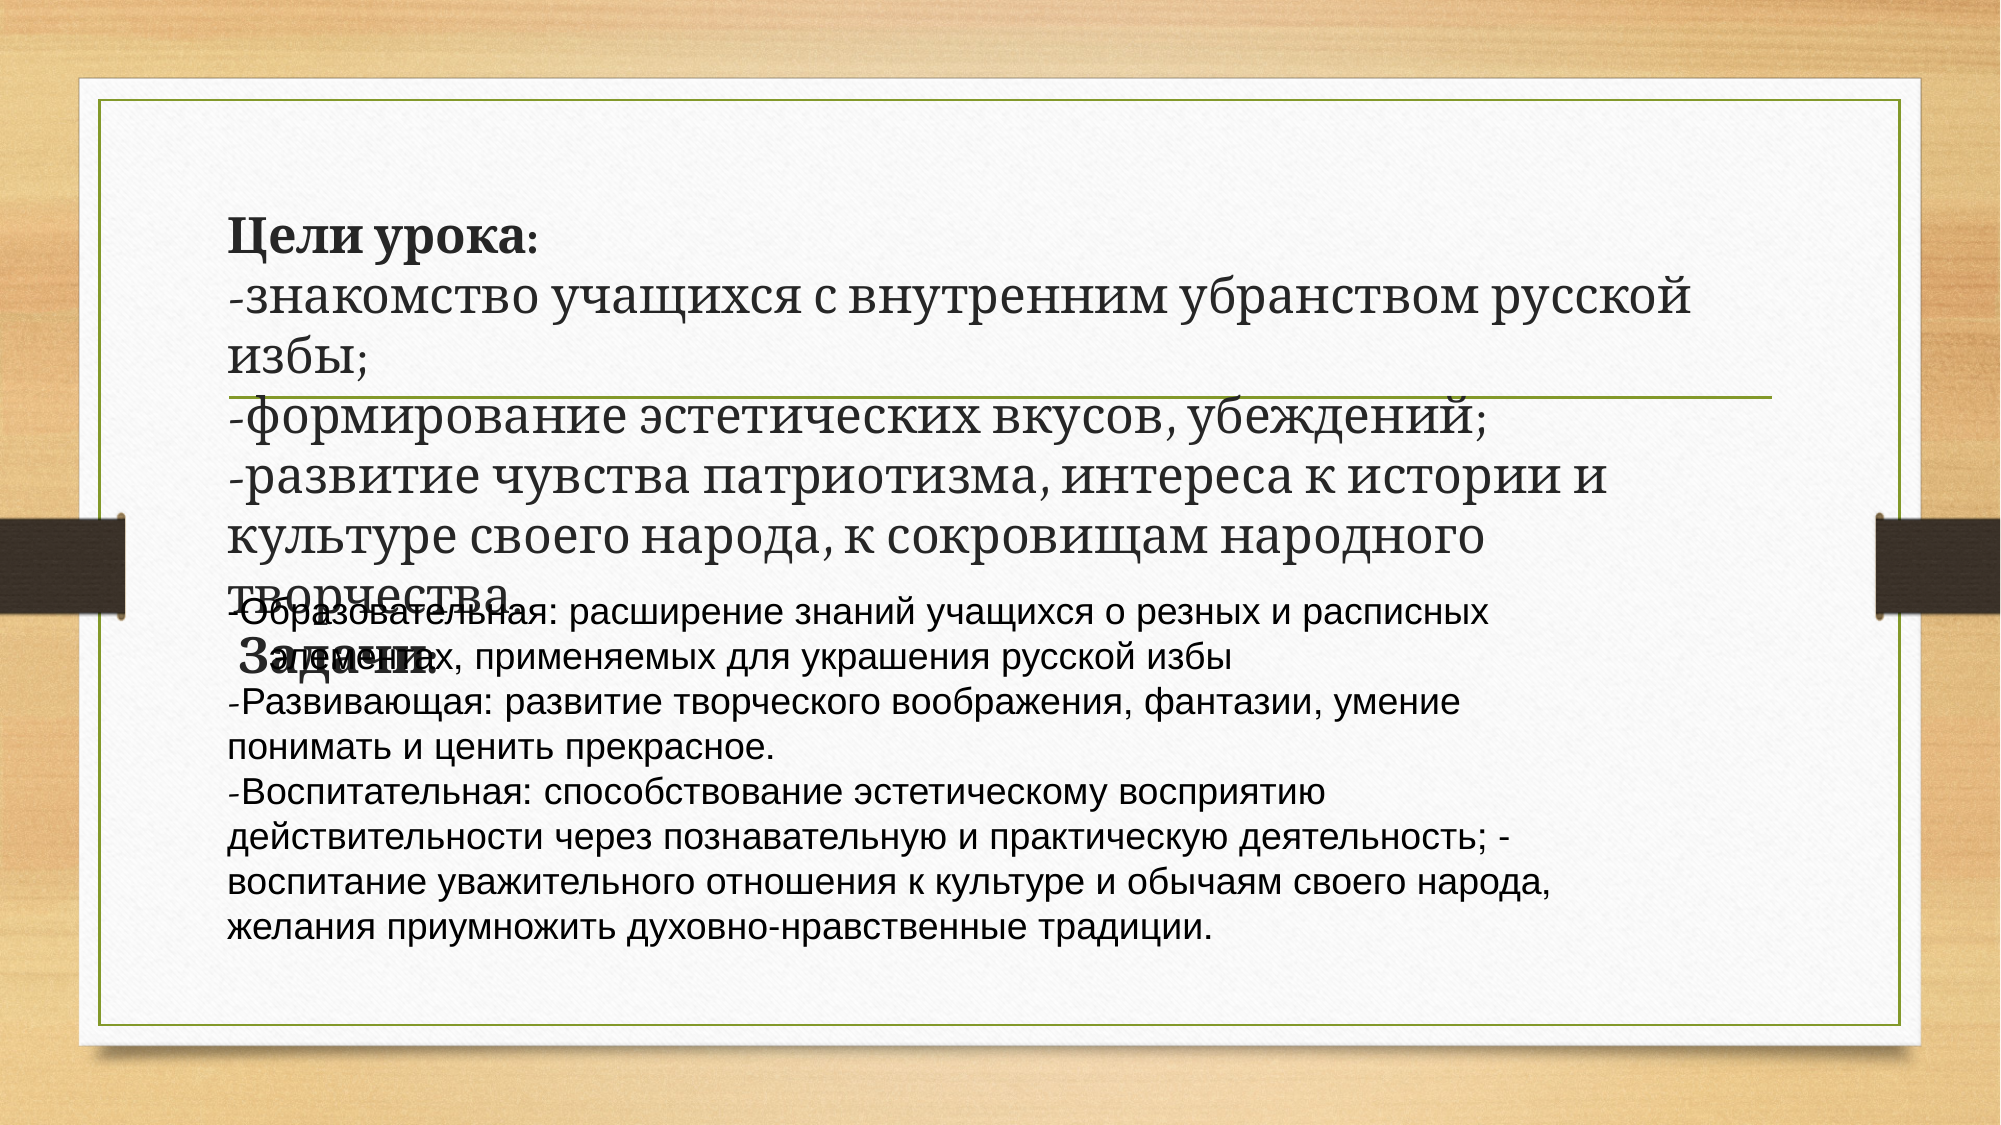

#
Цели урока:
-знакомство учащихся с внутренним убранством русской избы;
-формирование эстетических вкусов, убеждений;
-развитие чувства патриотизма, интереса к истории и культуре своего народа, к сокровищам народного творчества.
 Задачи:
-Образовательная: расширение знаний учащихся о резных и расписных
    элементах, применяемых для украшения русской избы
-Развивающая: развитие творческого воображения, фантазии, умение     понимать и ценить прекрасное.
-Воспитательная: способствование эстетическому восприятию действительности через познавательную и практическую деятельность; - воспитание уважительного отношения к культуре и обычаям своего народа, желания приумножить духовно-нравственные традиции.